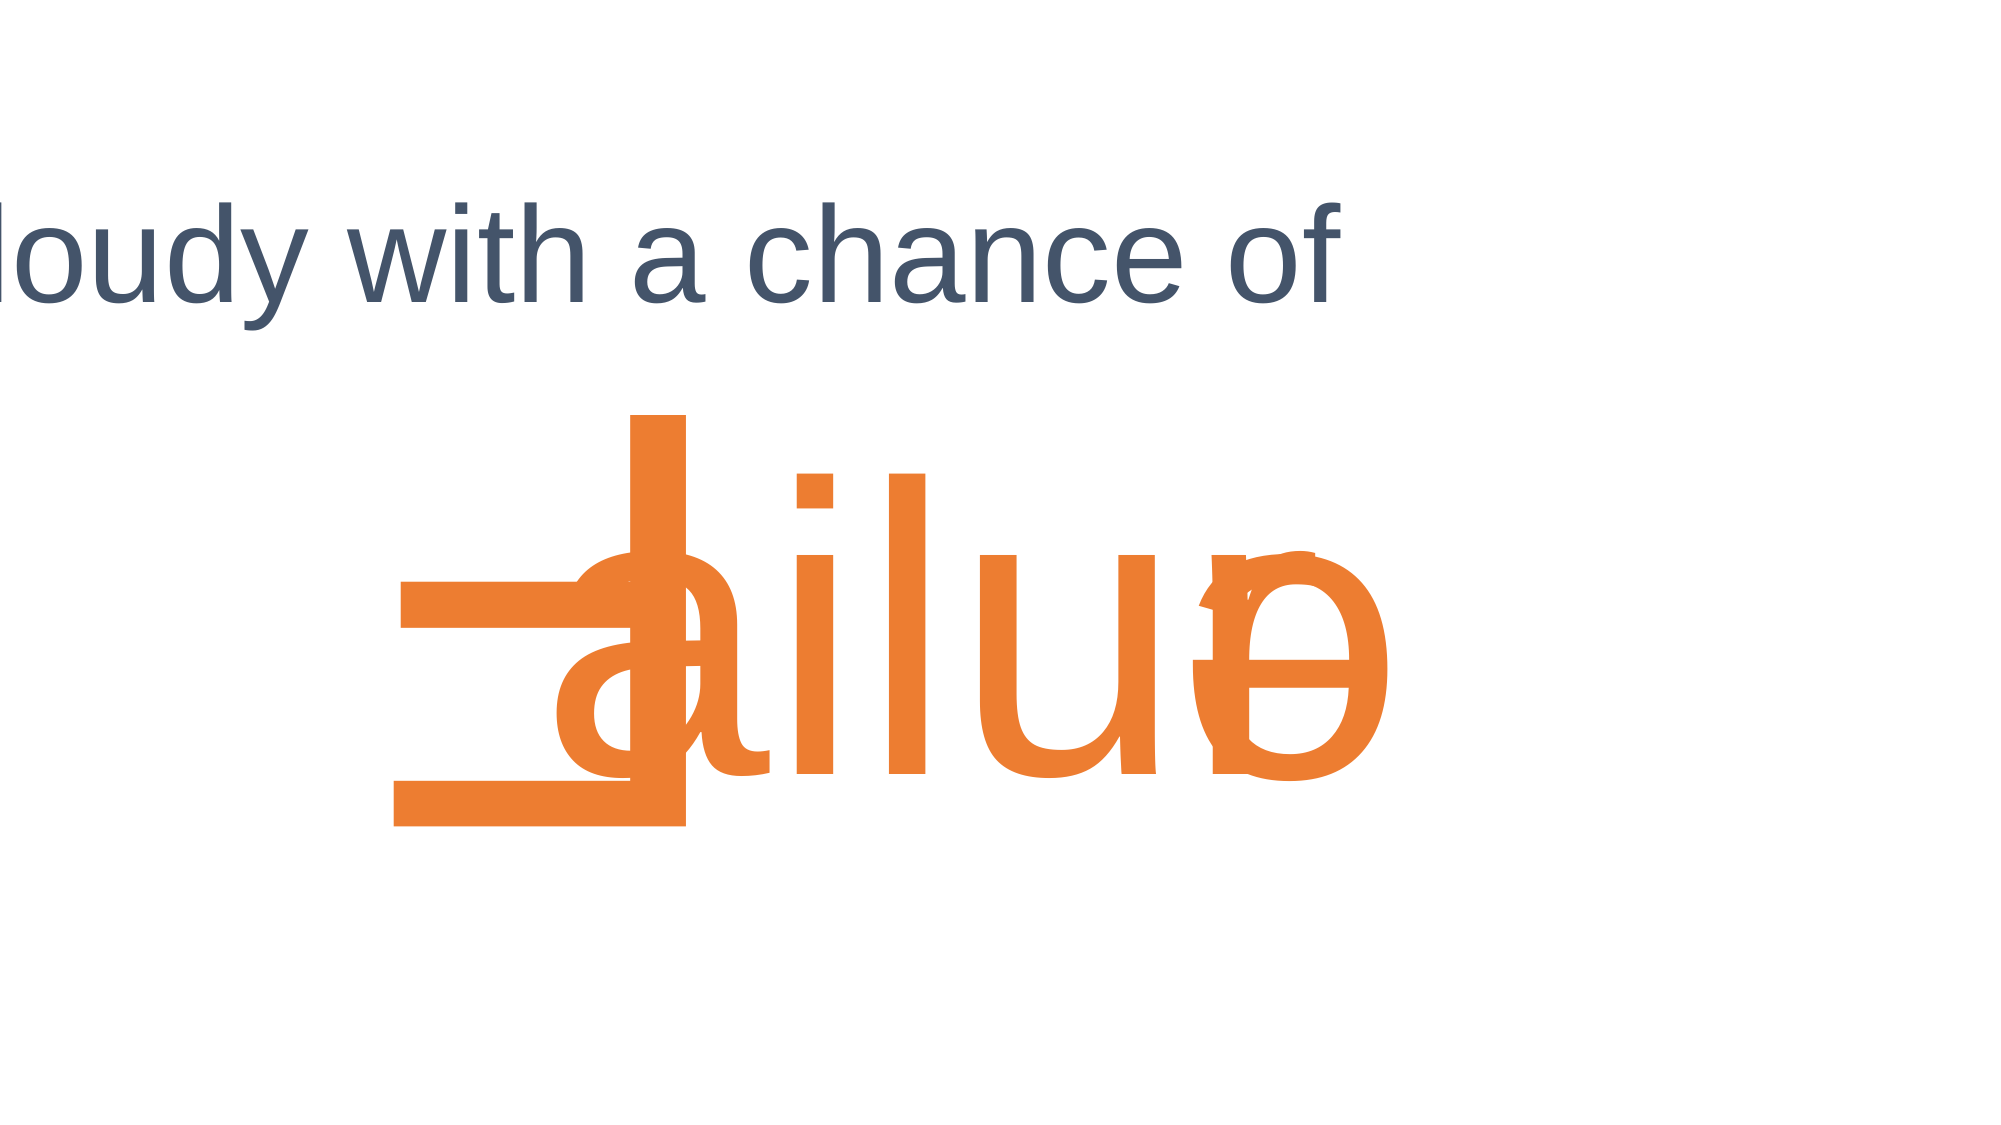

Cloudy with a chance of
F
ailur
e